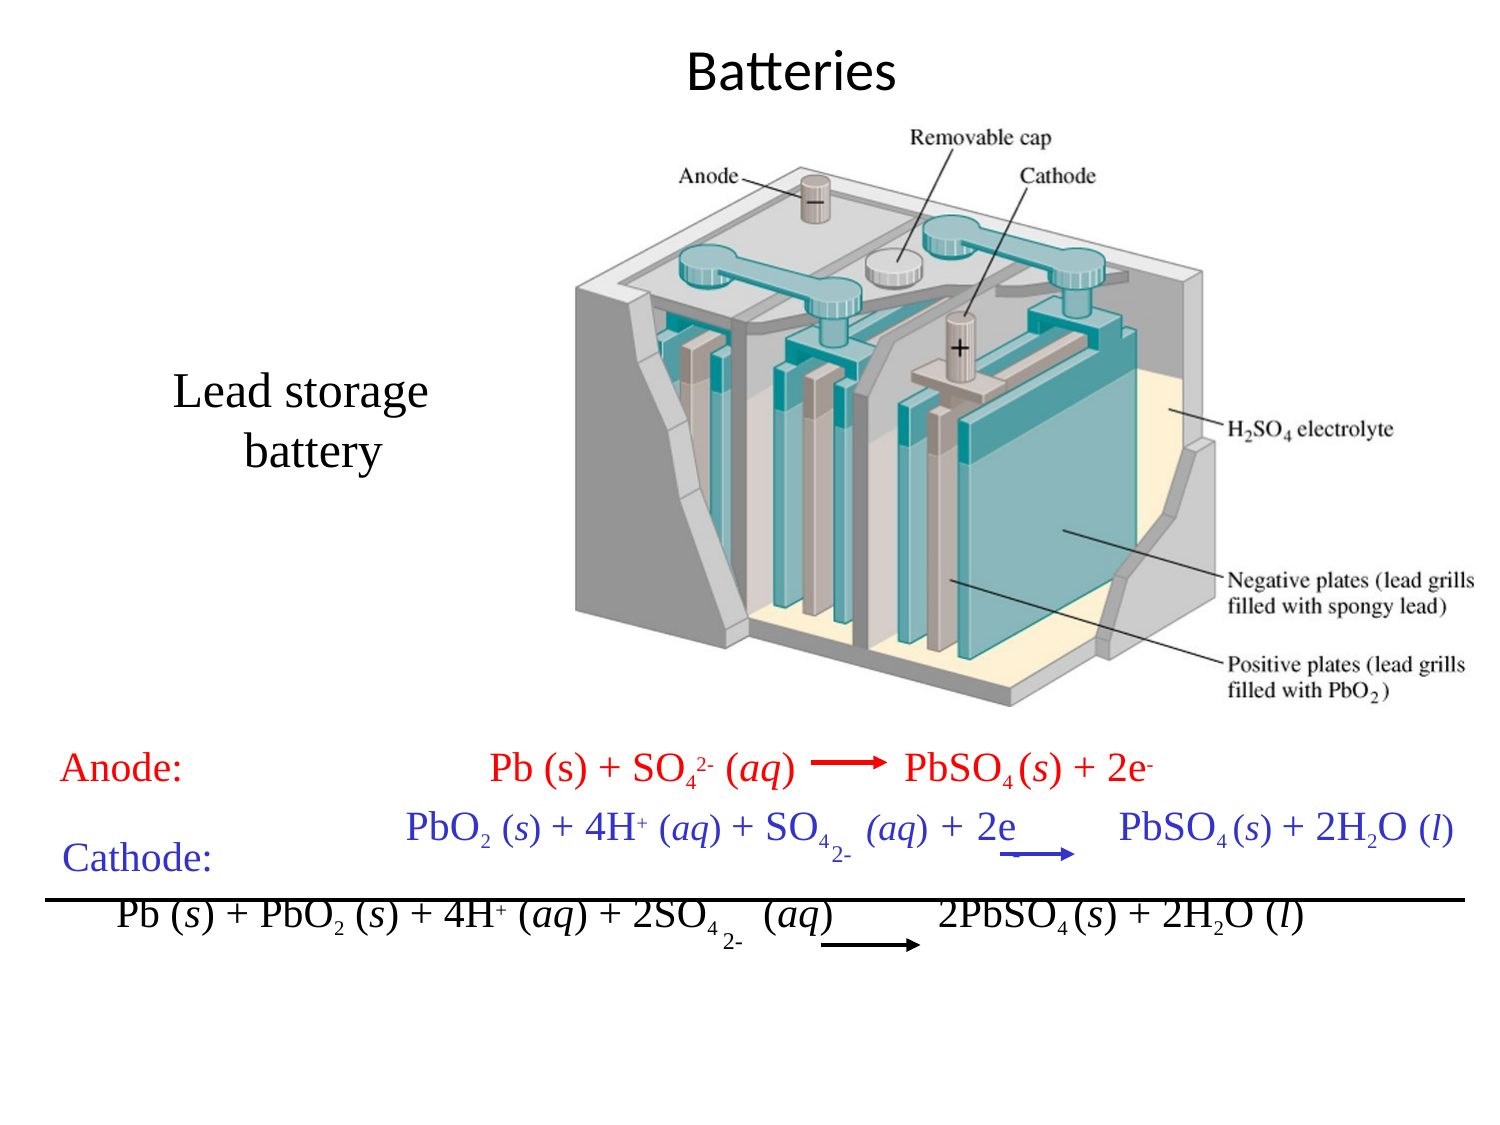

Batteries

Lead storage  battery
Anode:
Pb (s) + SO42- (aq)
PbSO4 (s) + 2e-

Cathode:
PbO2  (s) + 4H+  (aq) + SO4	(aq) + 2e	PbSO4 (s) + 2H2O (l)
2-	-

Pb (s) + PbO2  (s) + 4H+  (aq) + 2SO4	(aq)	2PbSO4 (s) + 2H2O (l)
2-